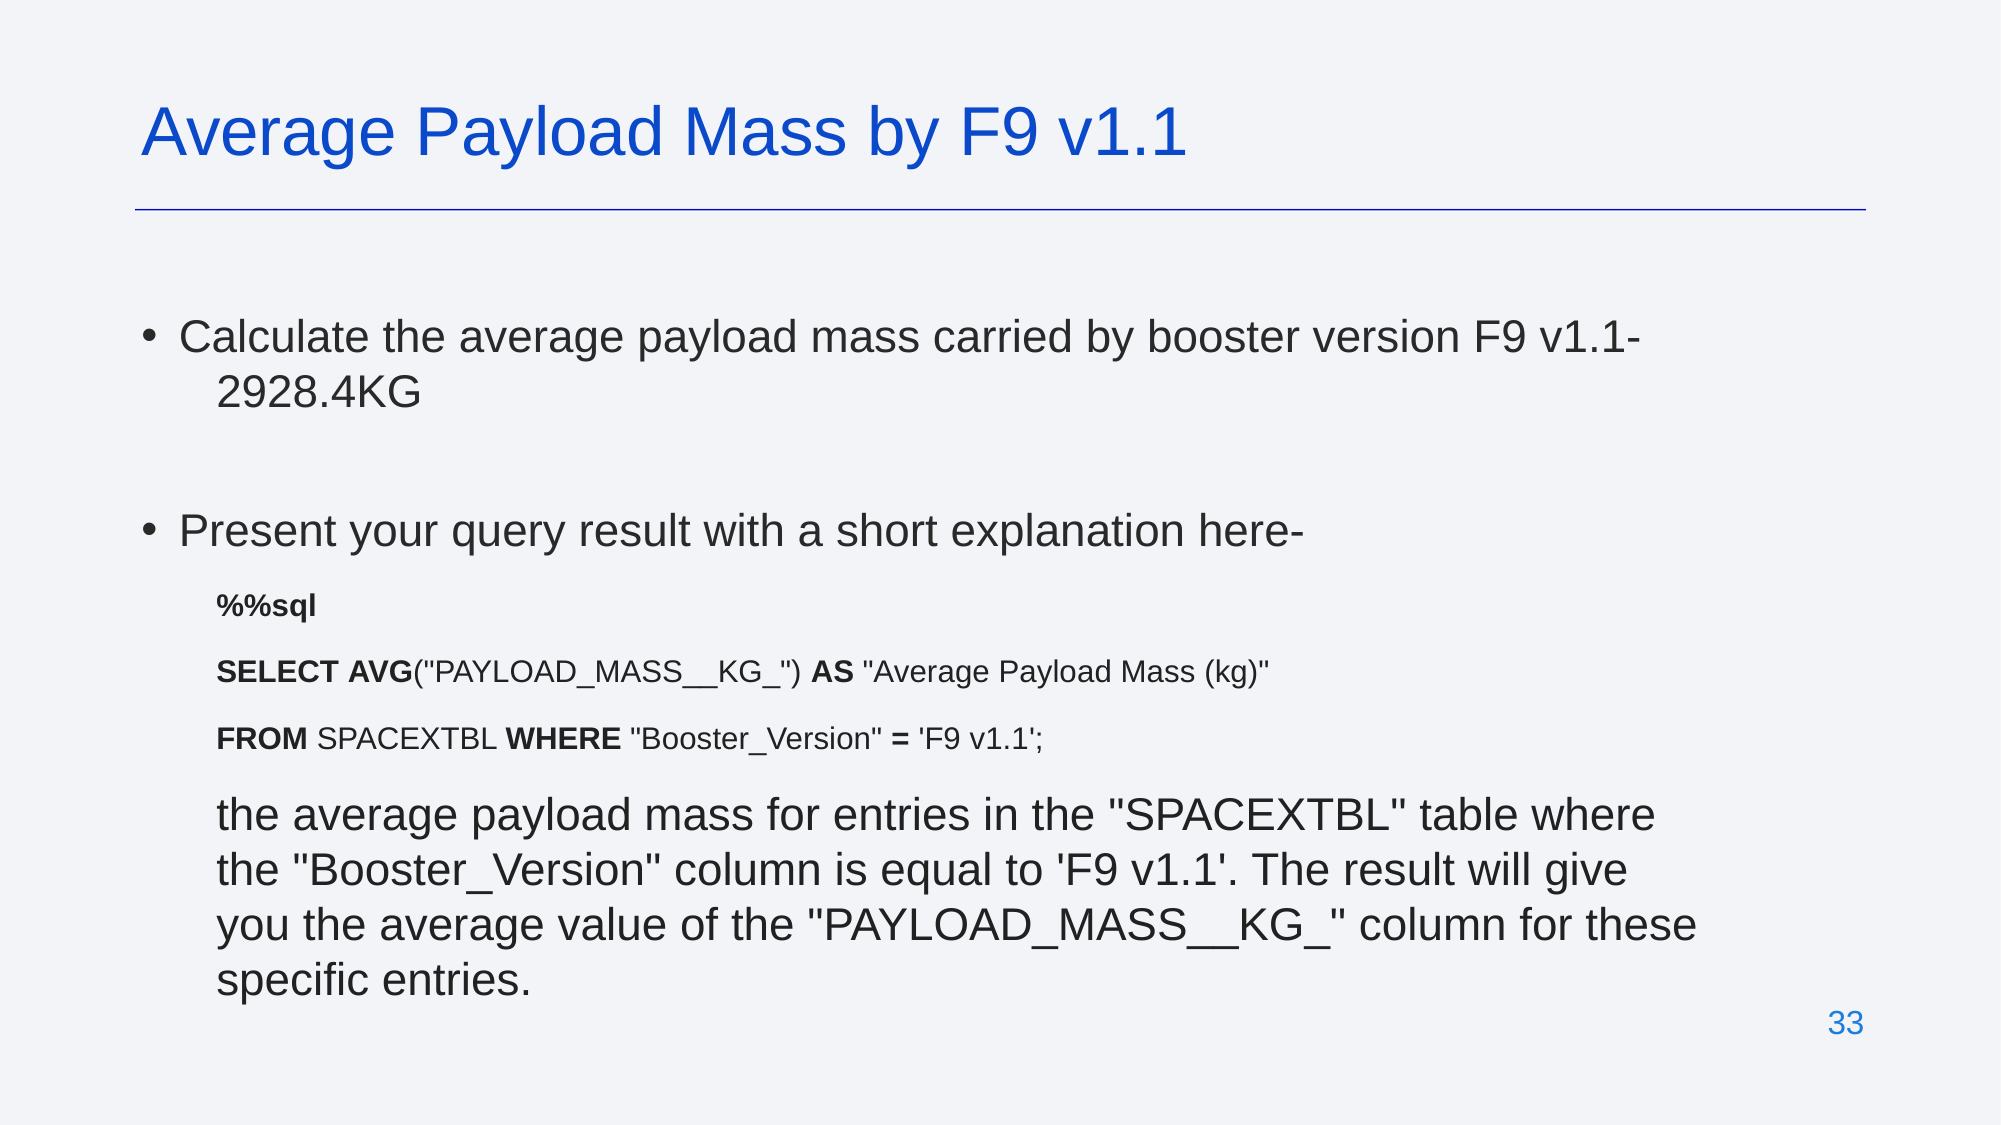

Average Payload Mass by F9 v1.1
Calculate the average payload mass carried by booster version F9 v1.1-
2928.4KG

Present your query result with a short explanation here-
%%sql
SELECT AVG("PAYLOAD_MASS__KG_") AS "Average Payload Mass (kg)"
FROM SPACEXTBL WHERE "Booster_Version" = 'F9 v1.1';
the average payload mass for entries in the "SPACEXTBL" table where the "Booster_Version" column is equal to 'F9 v1.1'. The result will give you the average value of the "PAYLOAD_MASS__KG_" column for these specific entries.

33